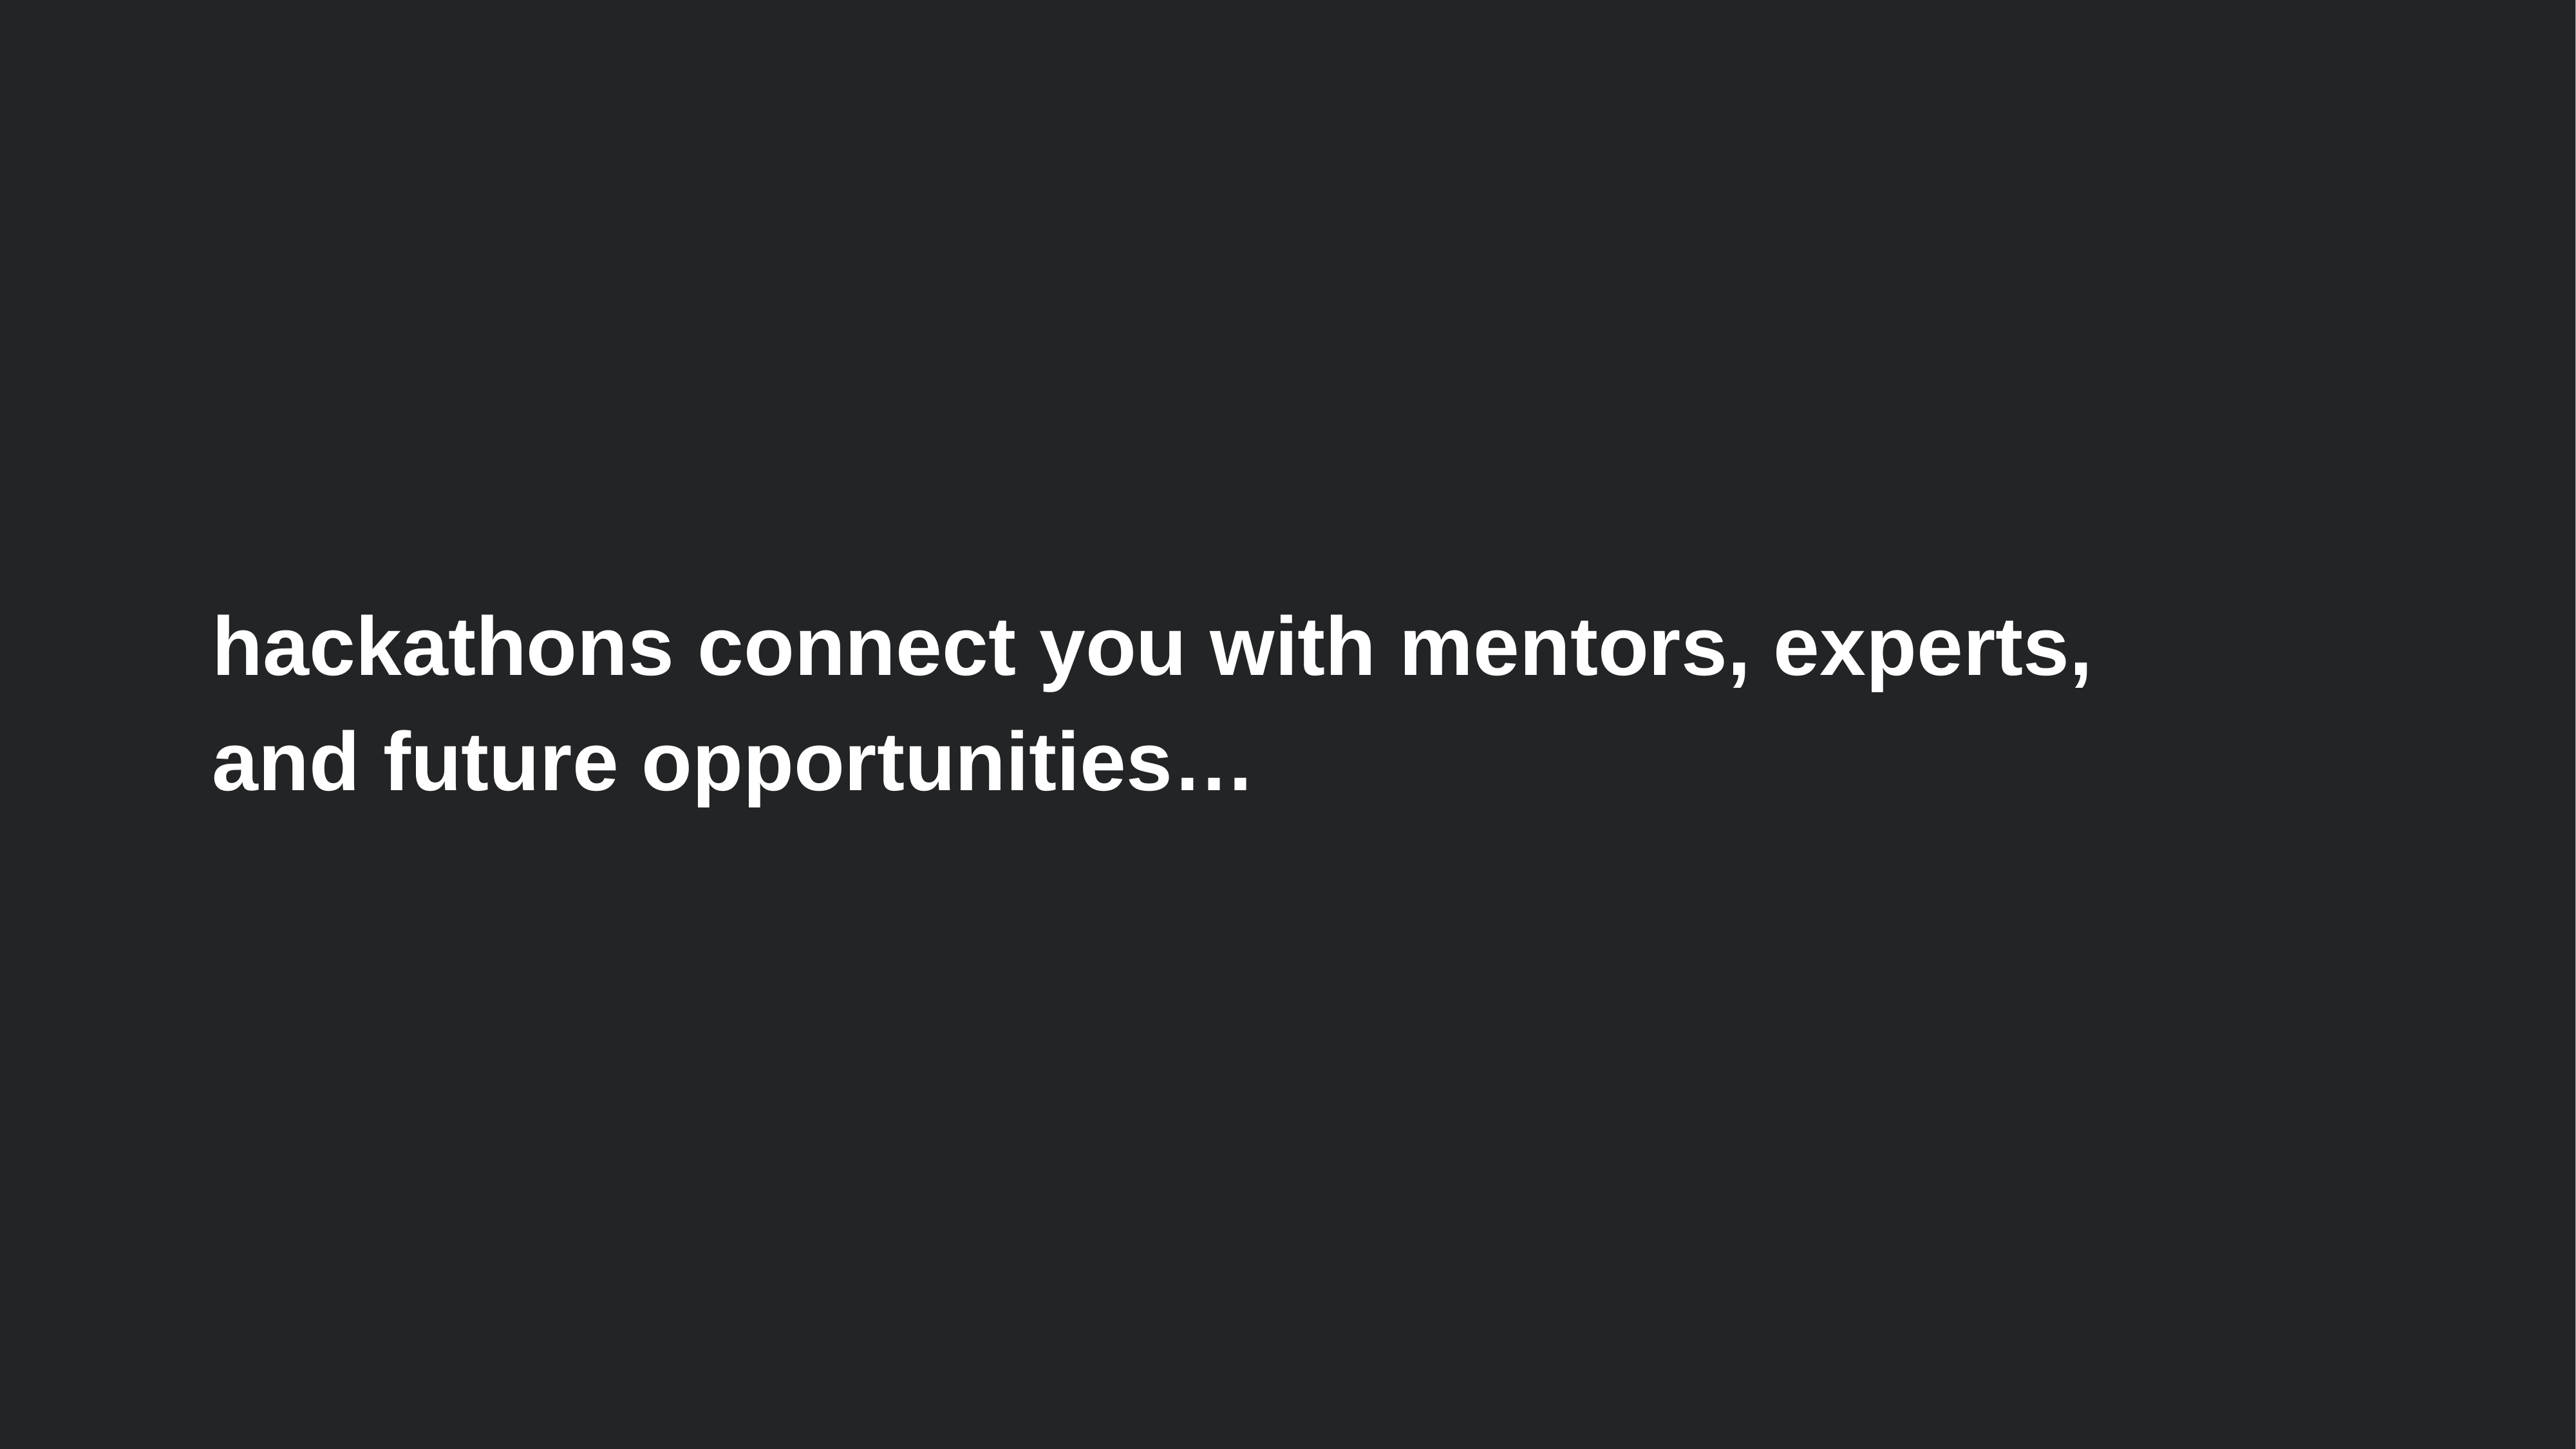

hackathons connect you with mentors, experts, and future opportunities…